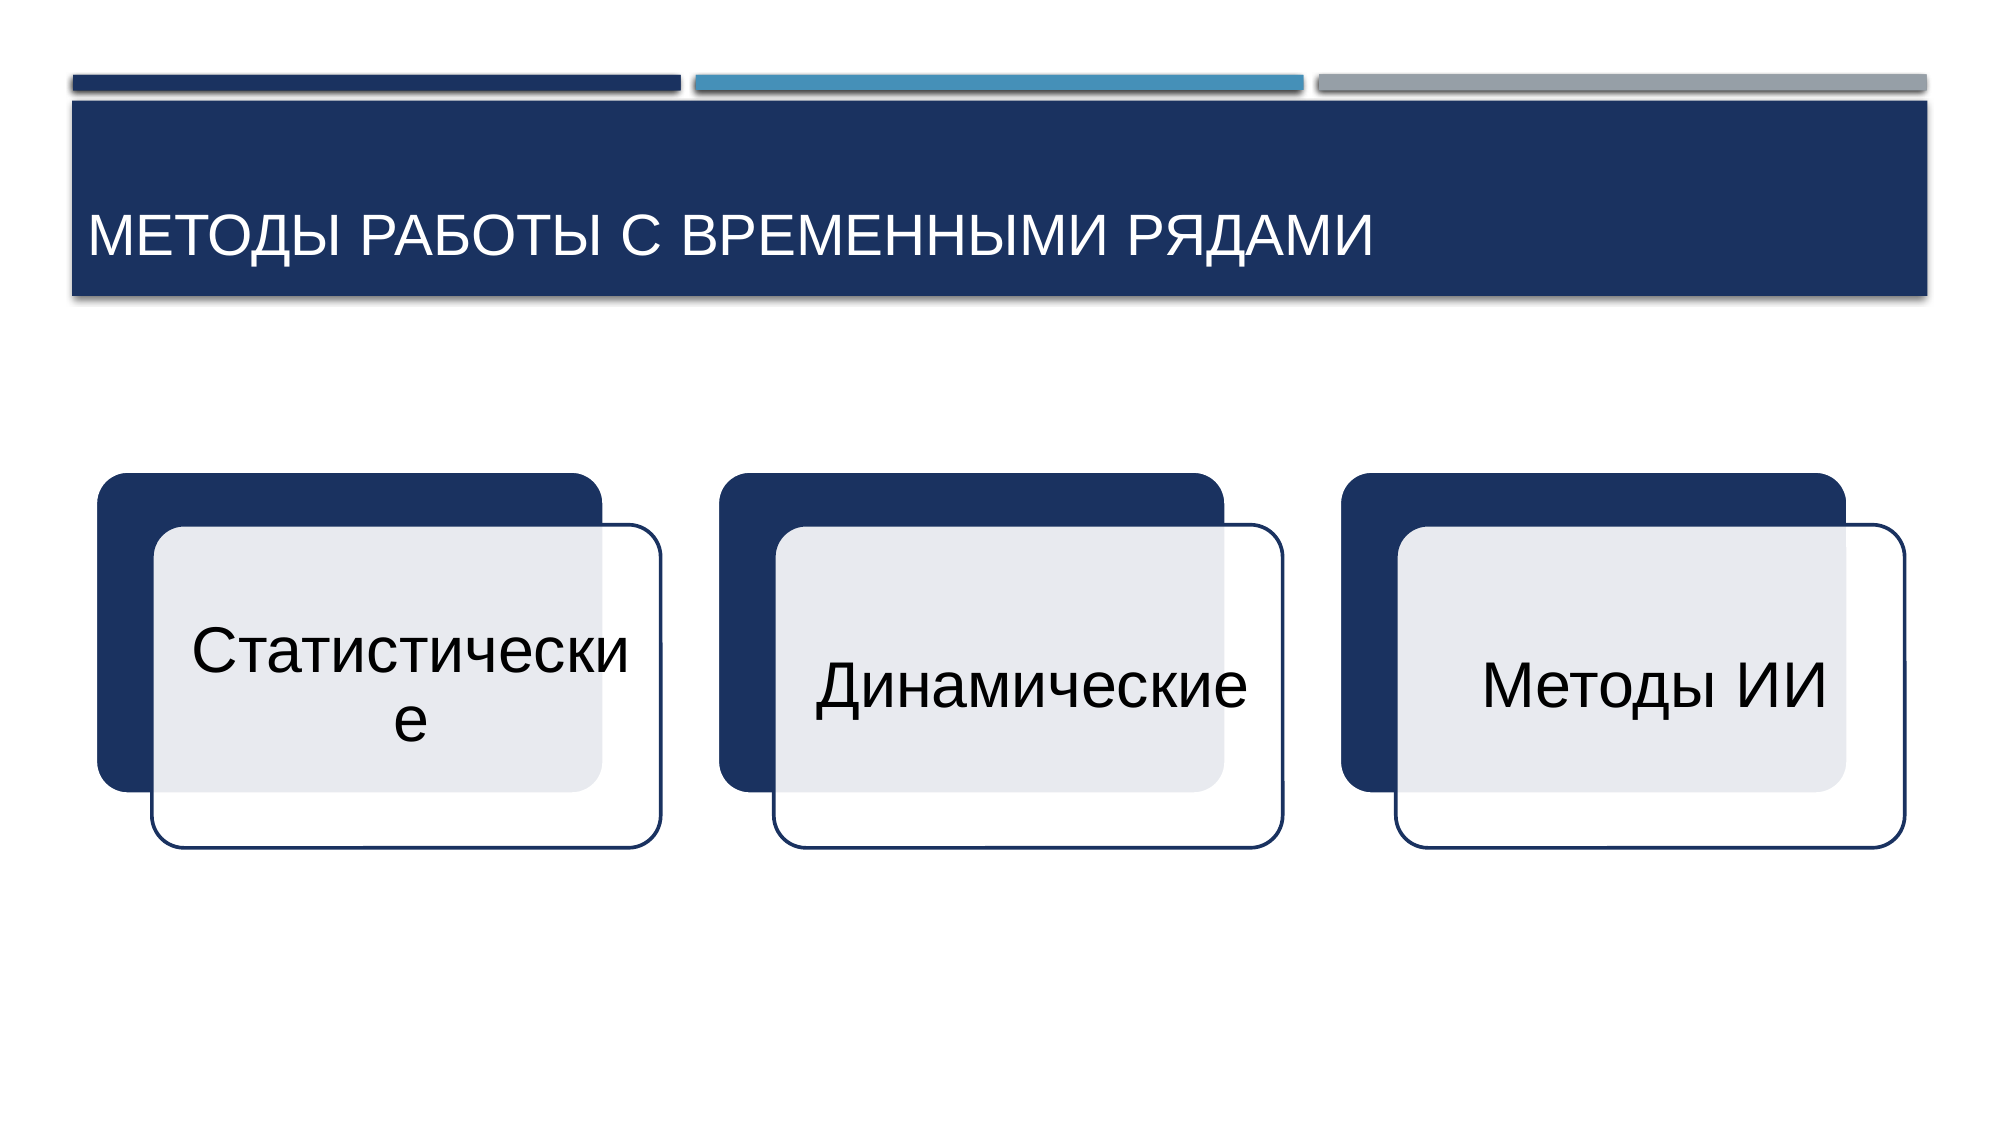

Методы работы с временными рядами
Статистические
Динамические
Методы ИИ